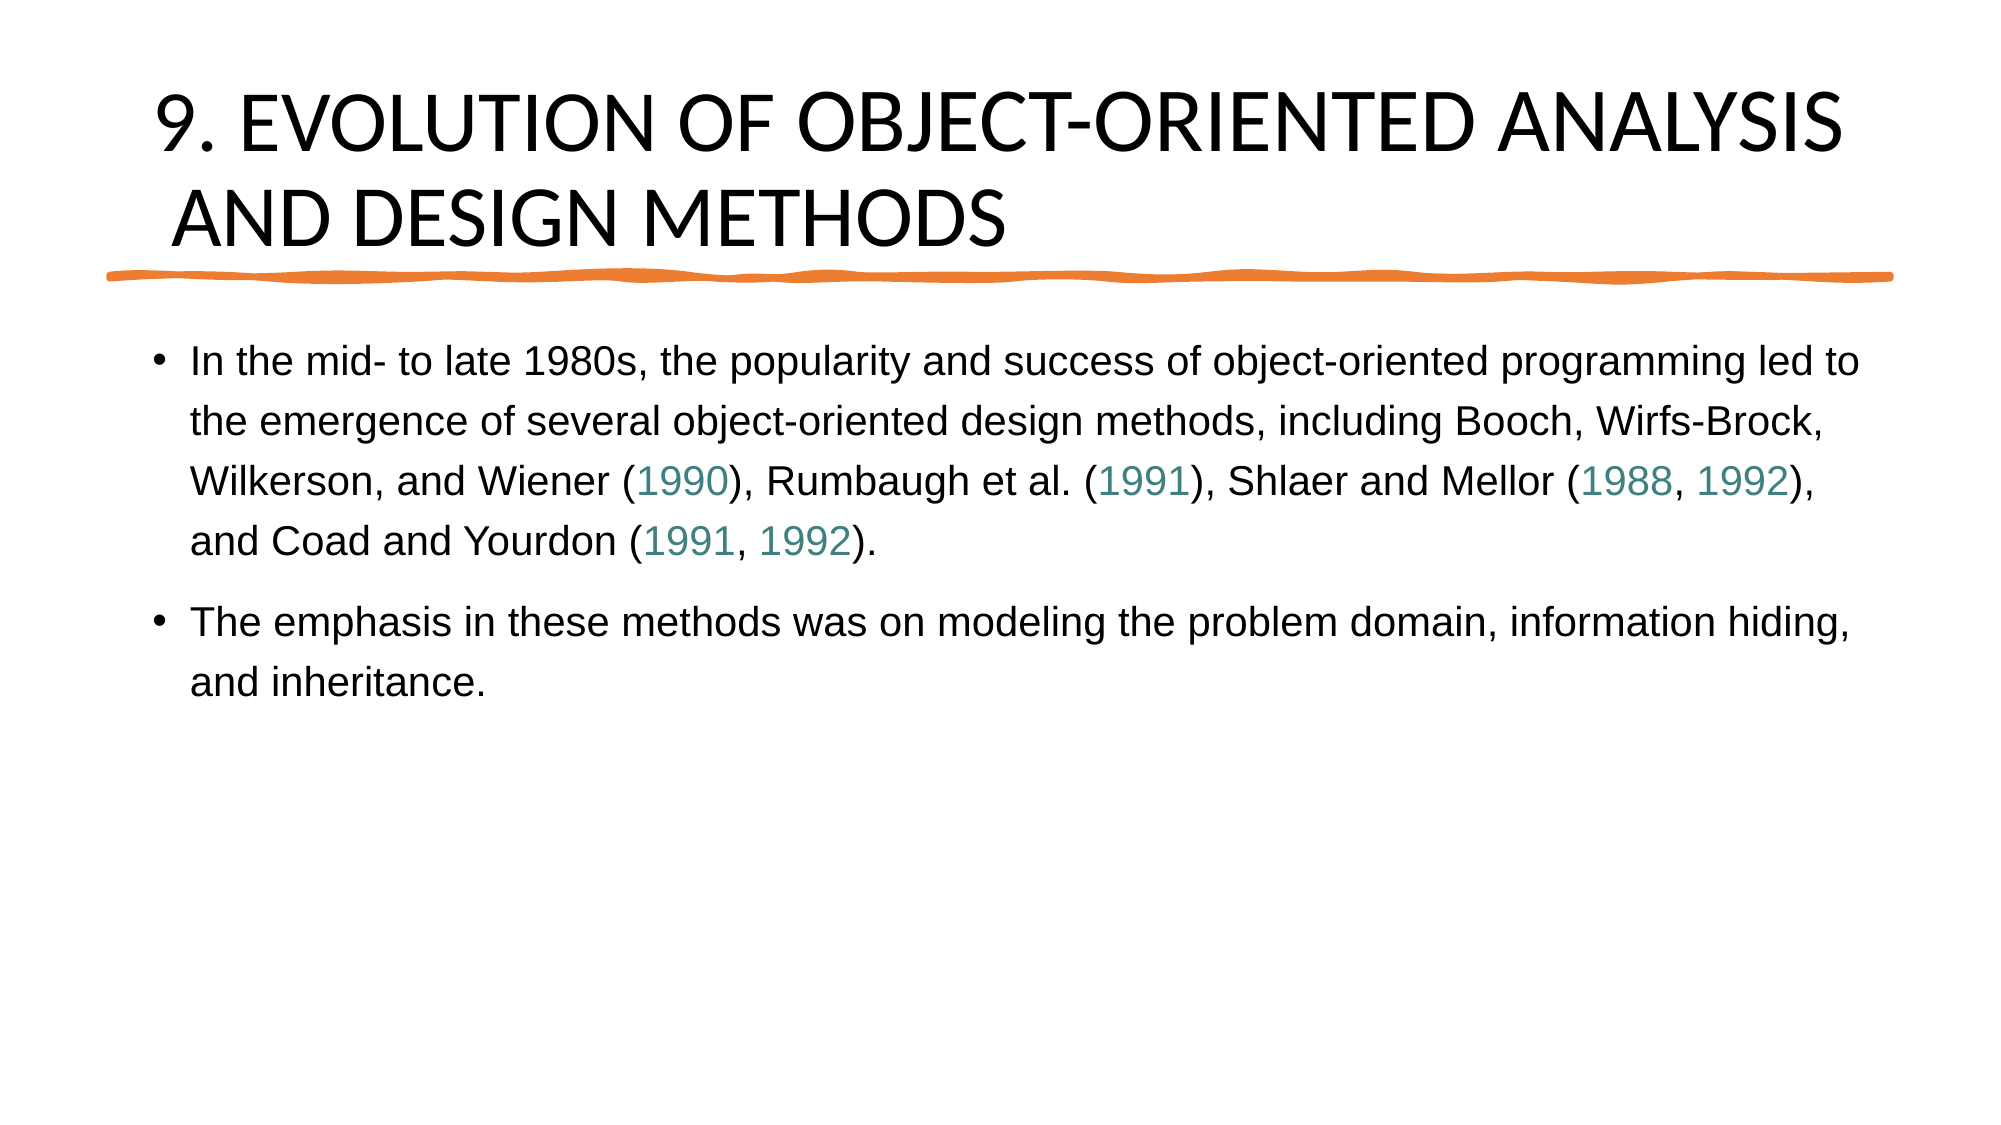

# 9. EVOLUTION OF OBJECT-ORIENTED ANALYSIS AND DESIGN METHODS

In the mid- to late 1980s, the popularity and success of object-oriented programming led to the emergence of several object-oriented design methods, including Booch, Wirfs-Brock, Wilkerson, and Wiener (1990), Rumbaugh et al. (1991), Shlaer and Mellor (1988, 1992), and Coad and Yourdon (1991, 1992).
The emphasis in these methods was on modeling the problem domain, information hiding, and inheritance.